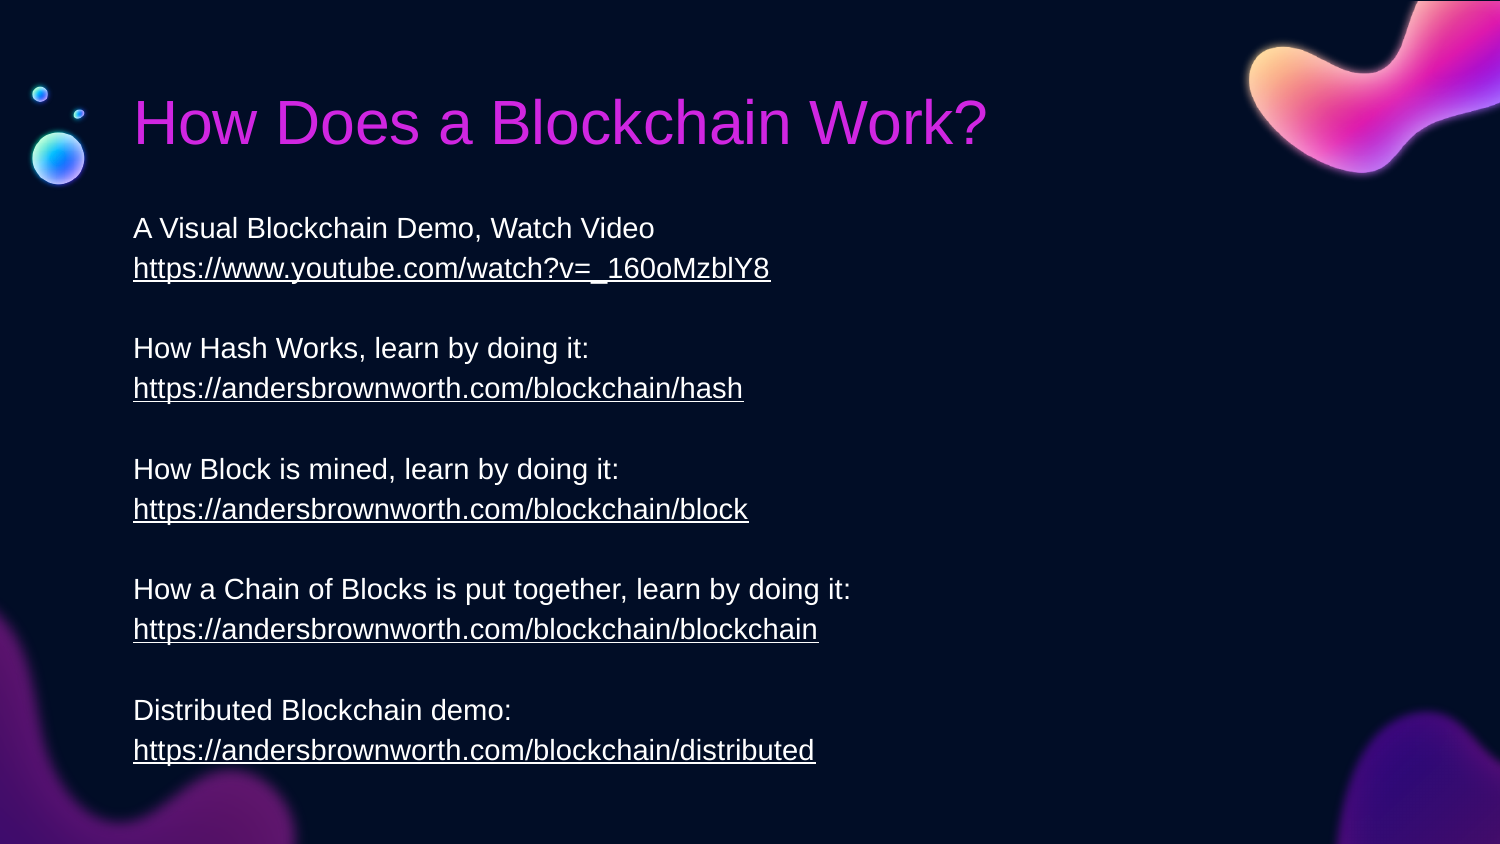

# How Does a Blockchain Work?
A Visual Blockchain Demo, Watch Video
https://www.youtube.com/watch?v=_160oMzblY8

How Hash Works, learn by doing it:
https://andersbrownworth.com/blockchain/hash

How Block is mined, learn by doing it:
https://andersbrownworth.com/blockchain/block

How a Chain of Blocks is put together, learn by doing it:
https://andersbrownworth.com/blockchain/blockchain

Distributed Blockchain demo:
https://andersbrownworth.com/blockchain/distributed